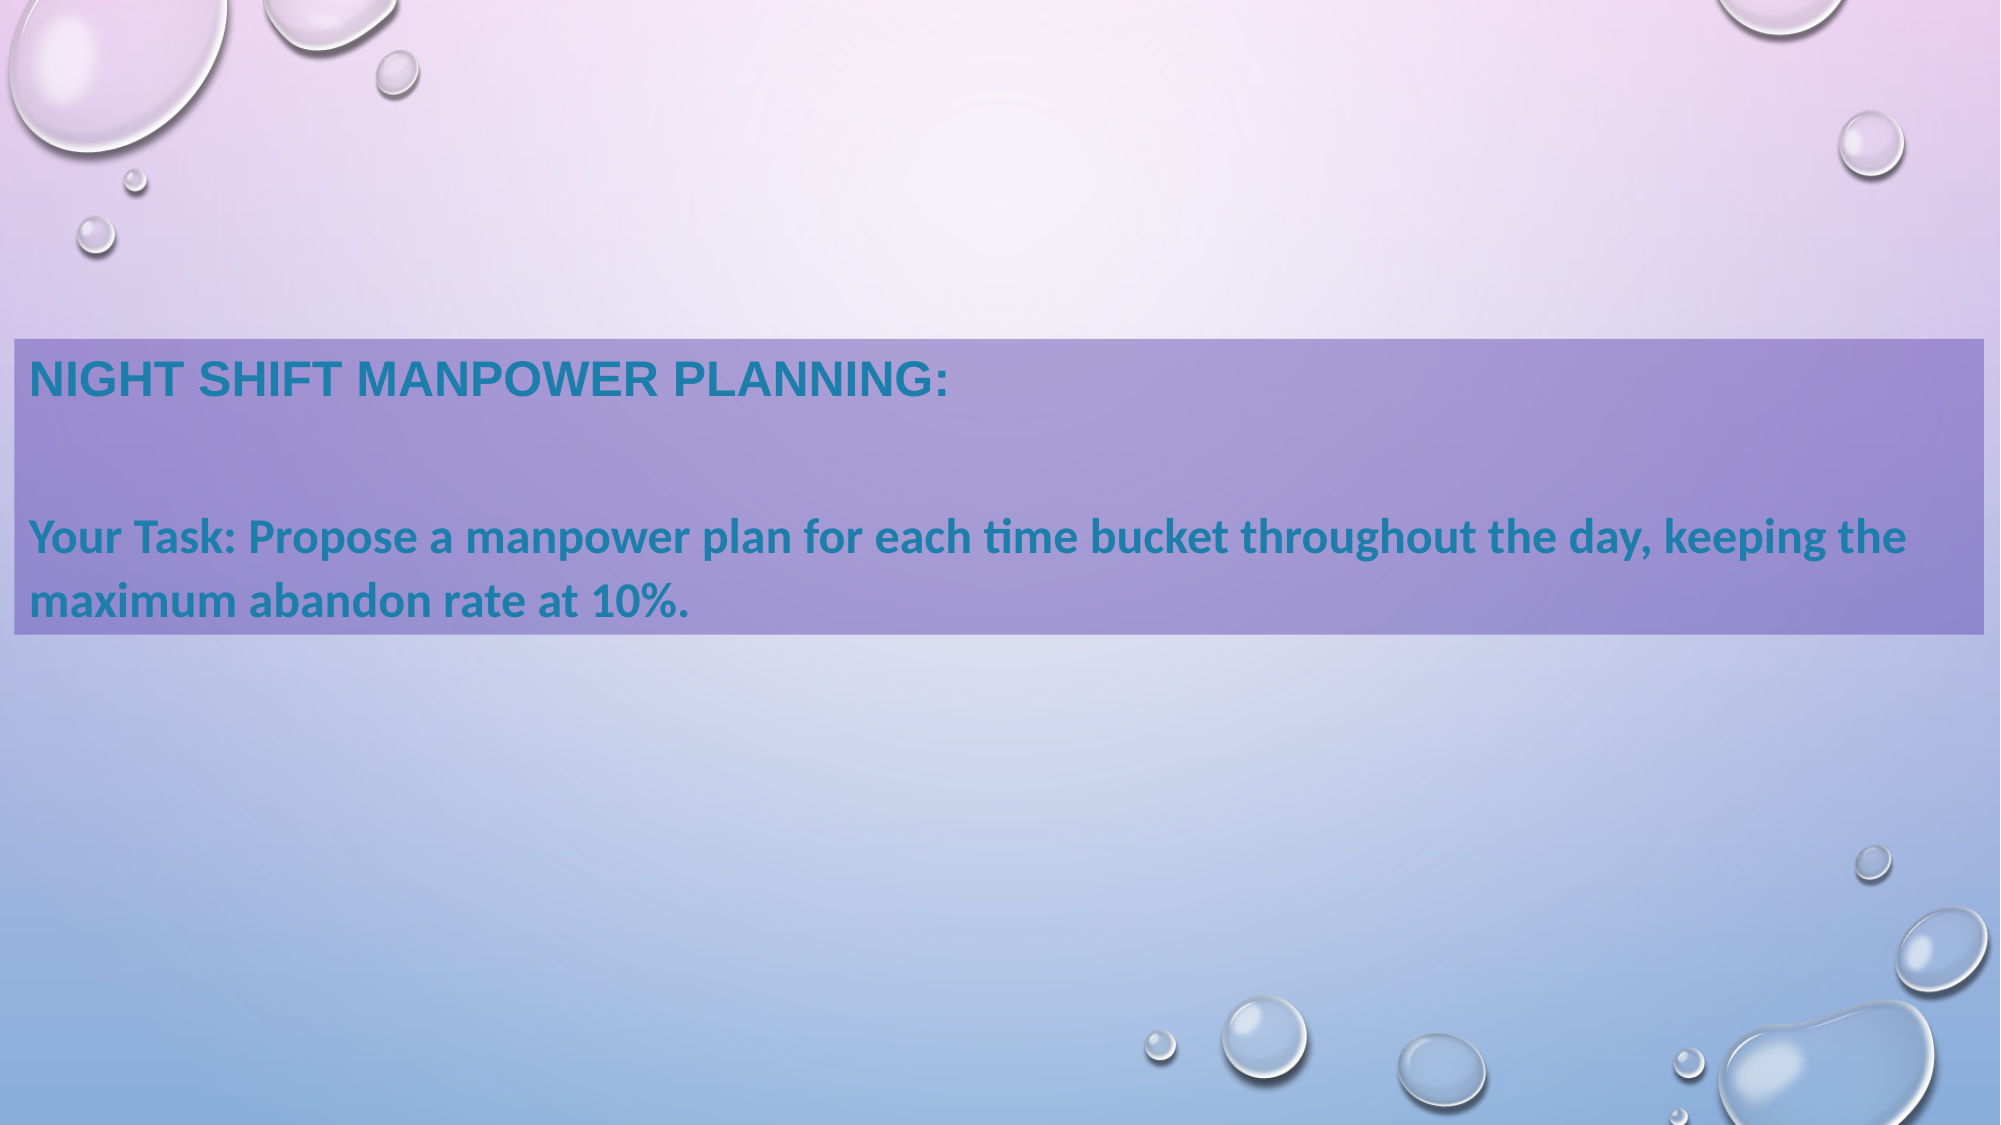

NIGHT SHIFT MANPOWER PLANNING:

Your Task: Propose a manpower plan for each time bucket throughout the day, keeping the maximum abandon rate at 10%.